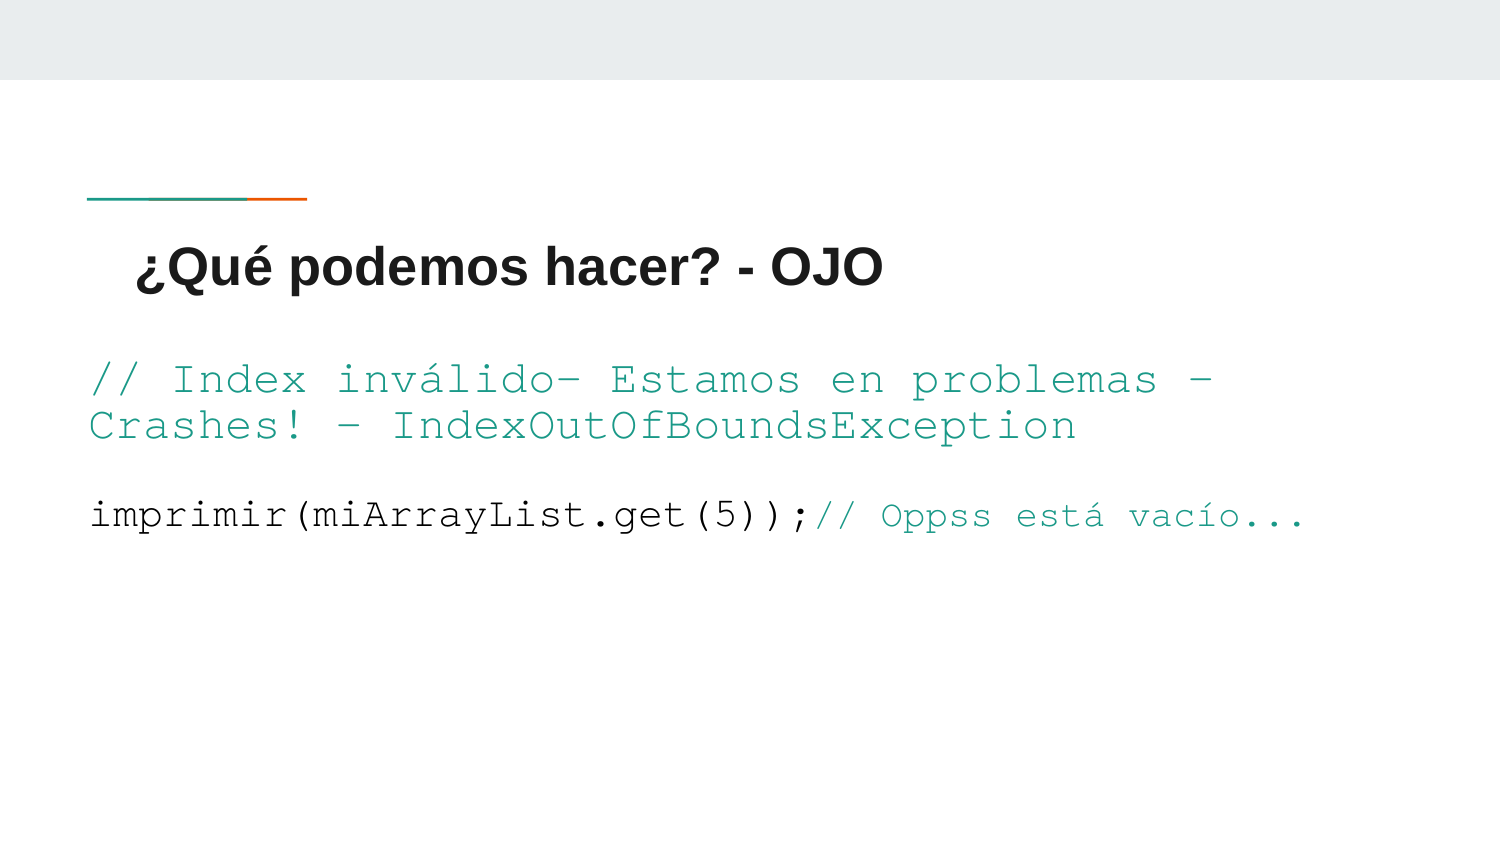

# ¿Qué podemos hacer? - OJO
// Index inválido- Estamos en problemas - Crashes! - IndexOutOfBoundsException

imprimir(miArrayList.get(5));// Oppss está vacío...